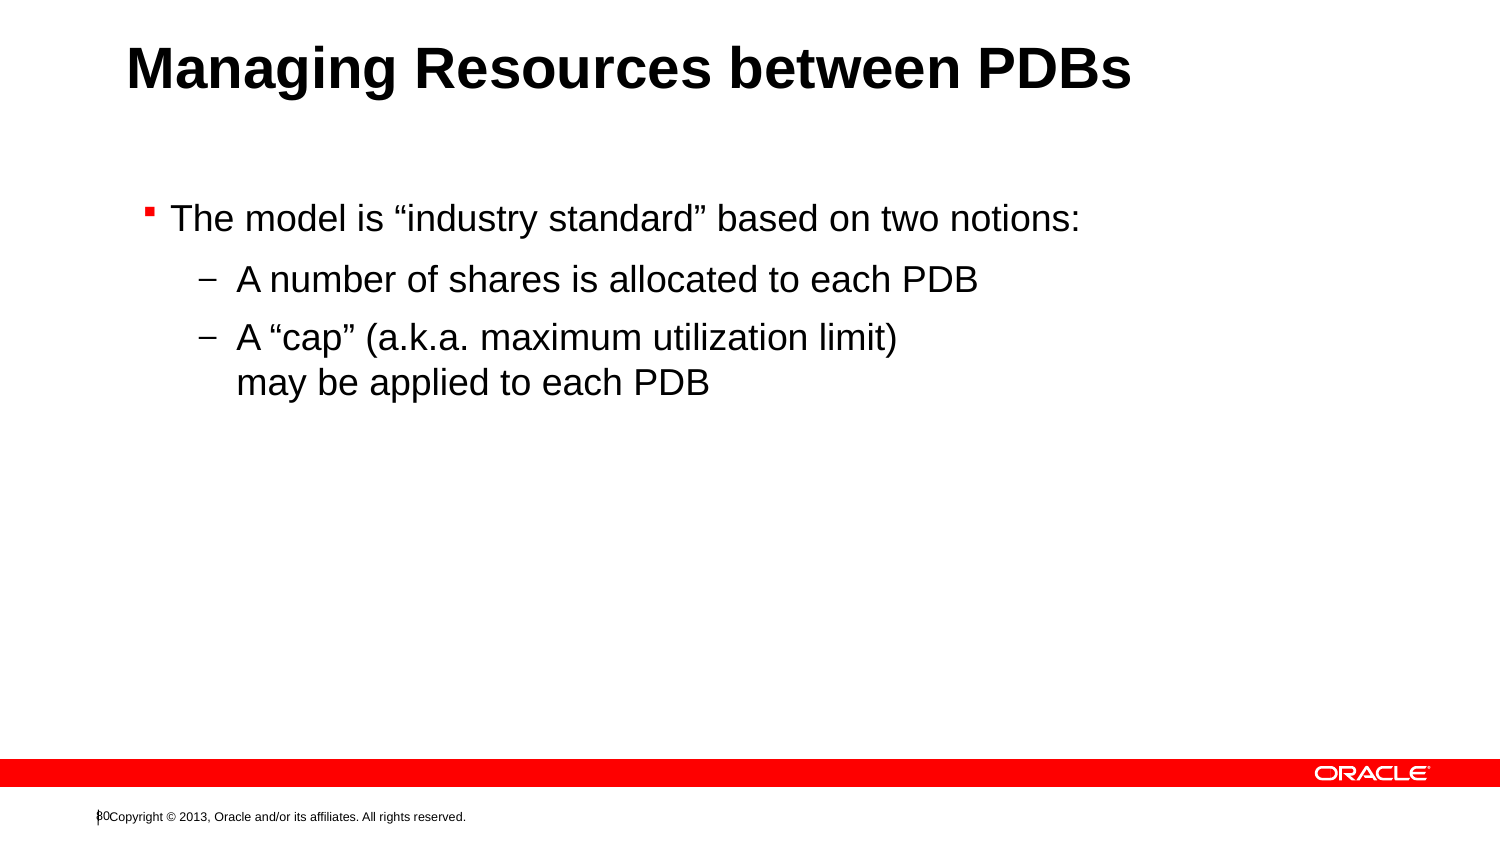

# Managing Resources between PDBs
The model is “industry standard” based on two notions:
A number of shares is allocated to each PDB
A “cap” (a.k.a. maximum utilization limit)
may be applied to each PDB